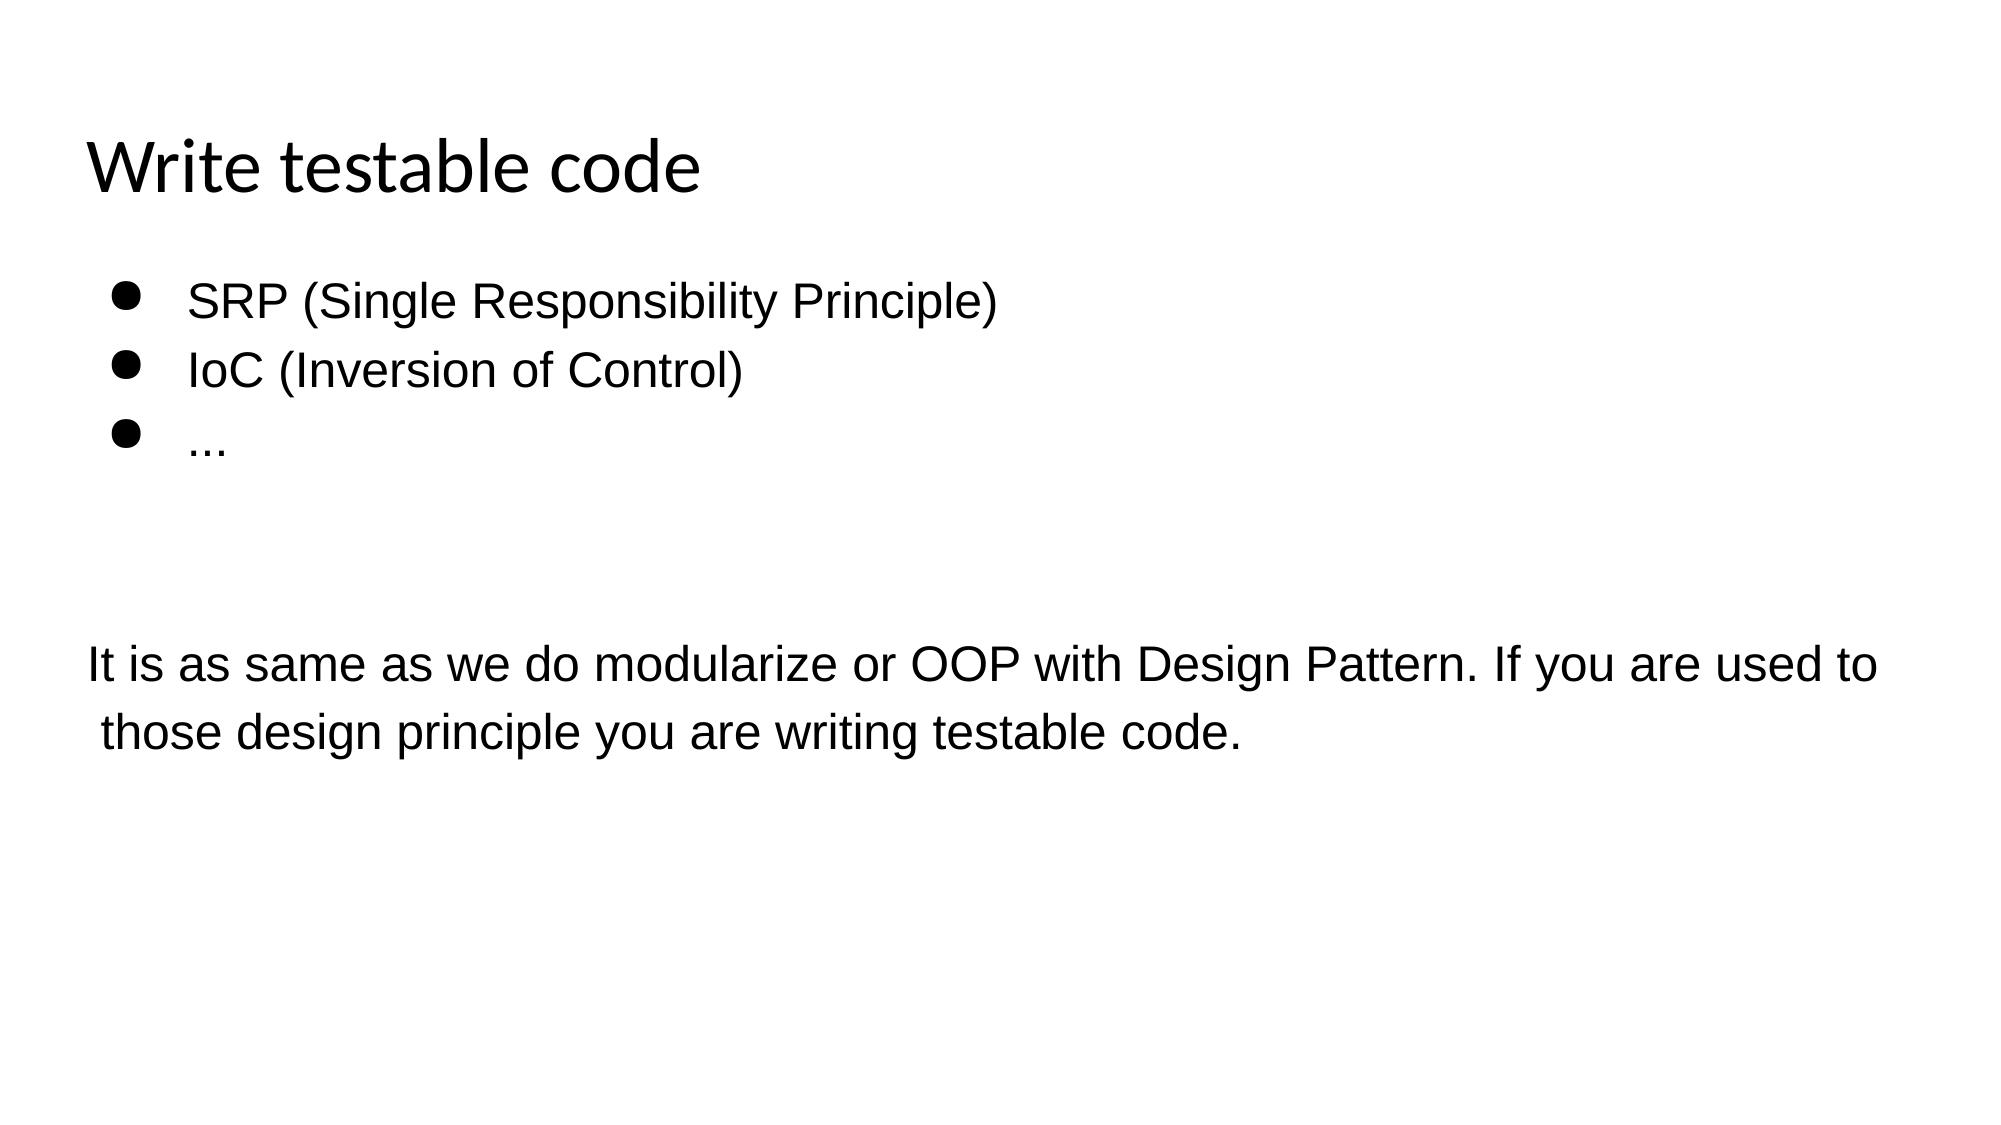

# Write testable code
SRP (Single Responsibility Principle)
IoC (Inversion of Control)
...
It is as same as we do modularize or OOP with Design Pattern. If you are used to  those design principle you are writing testable code.